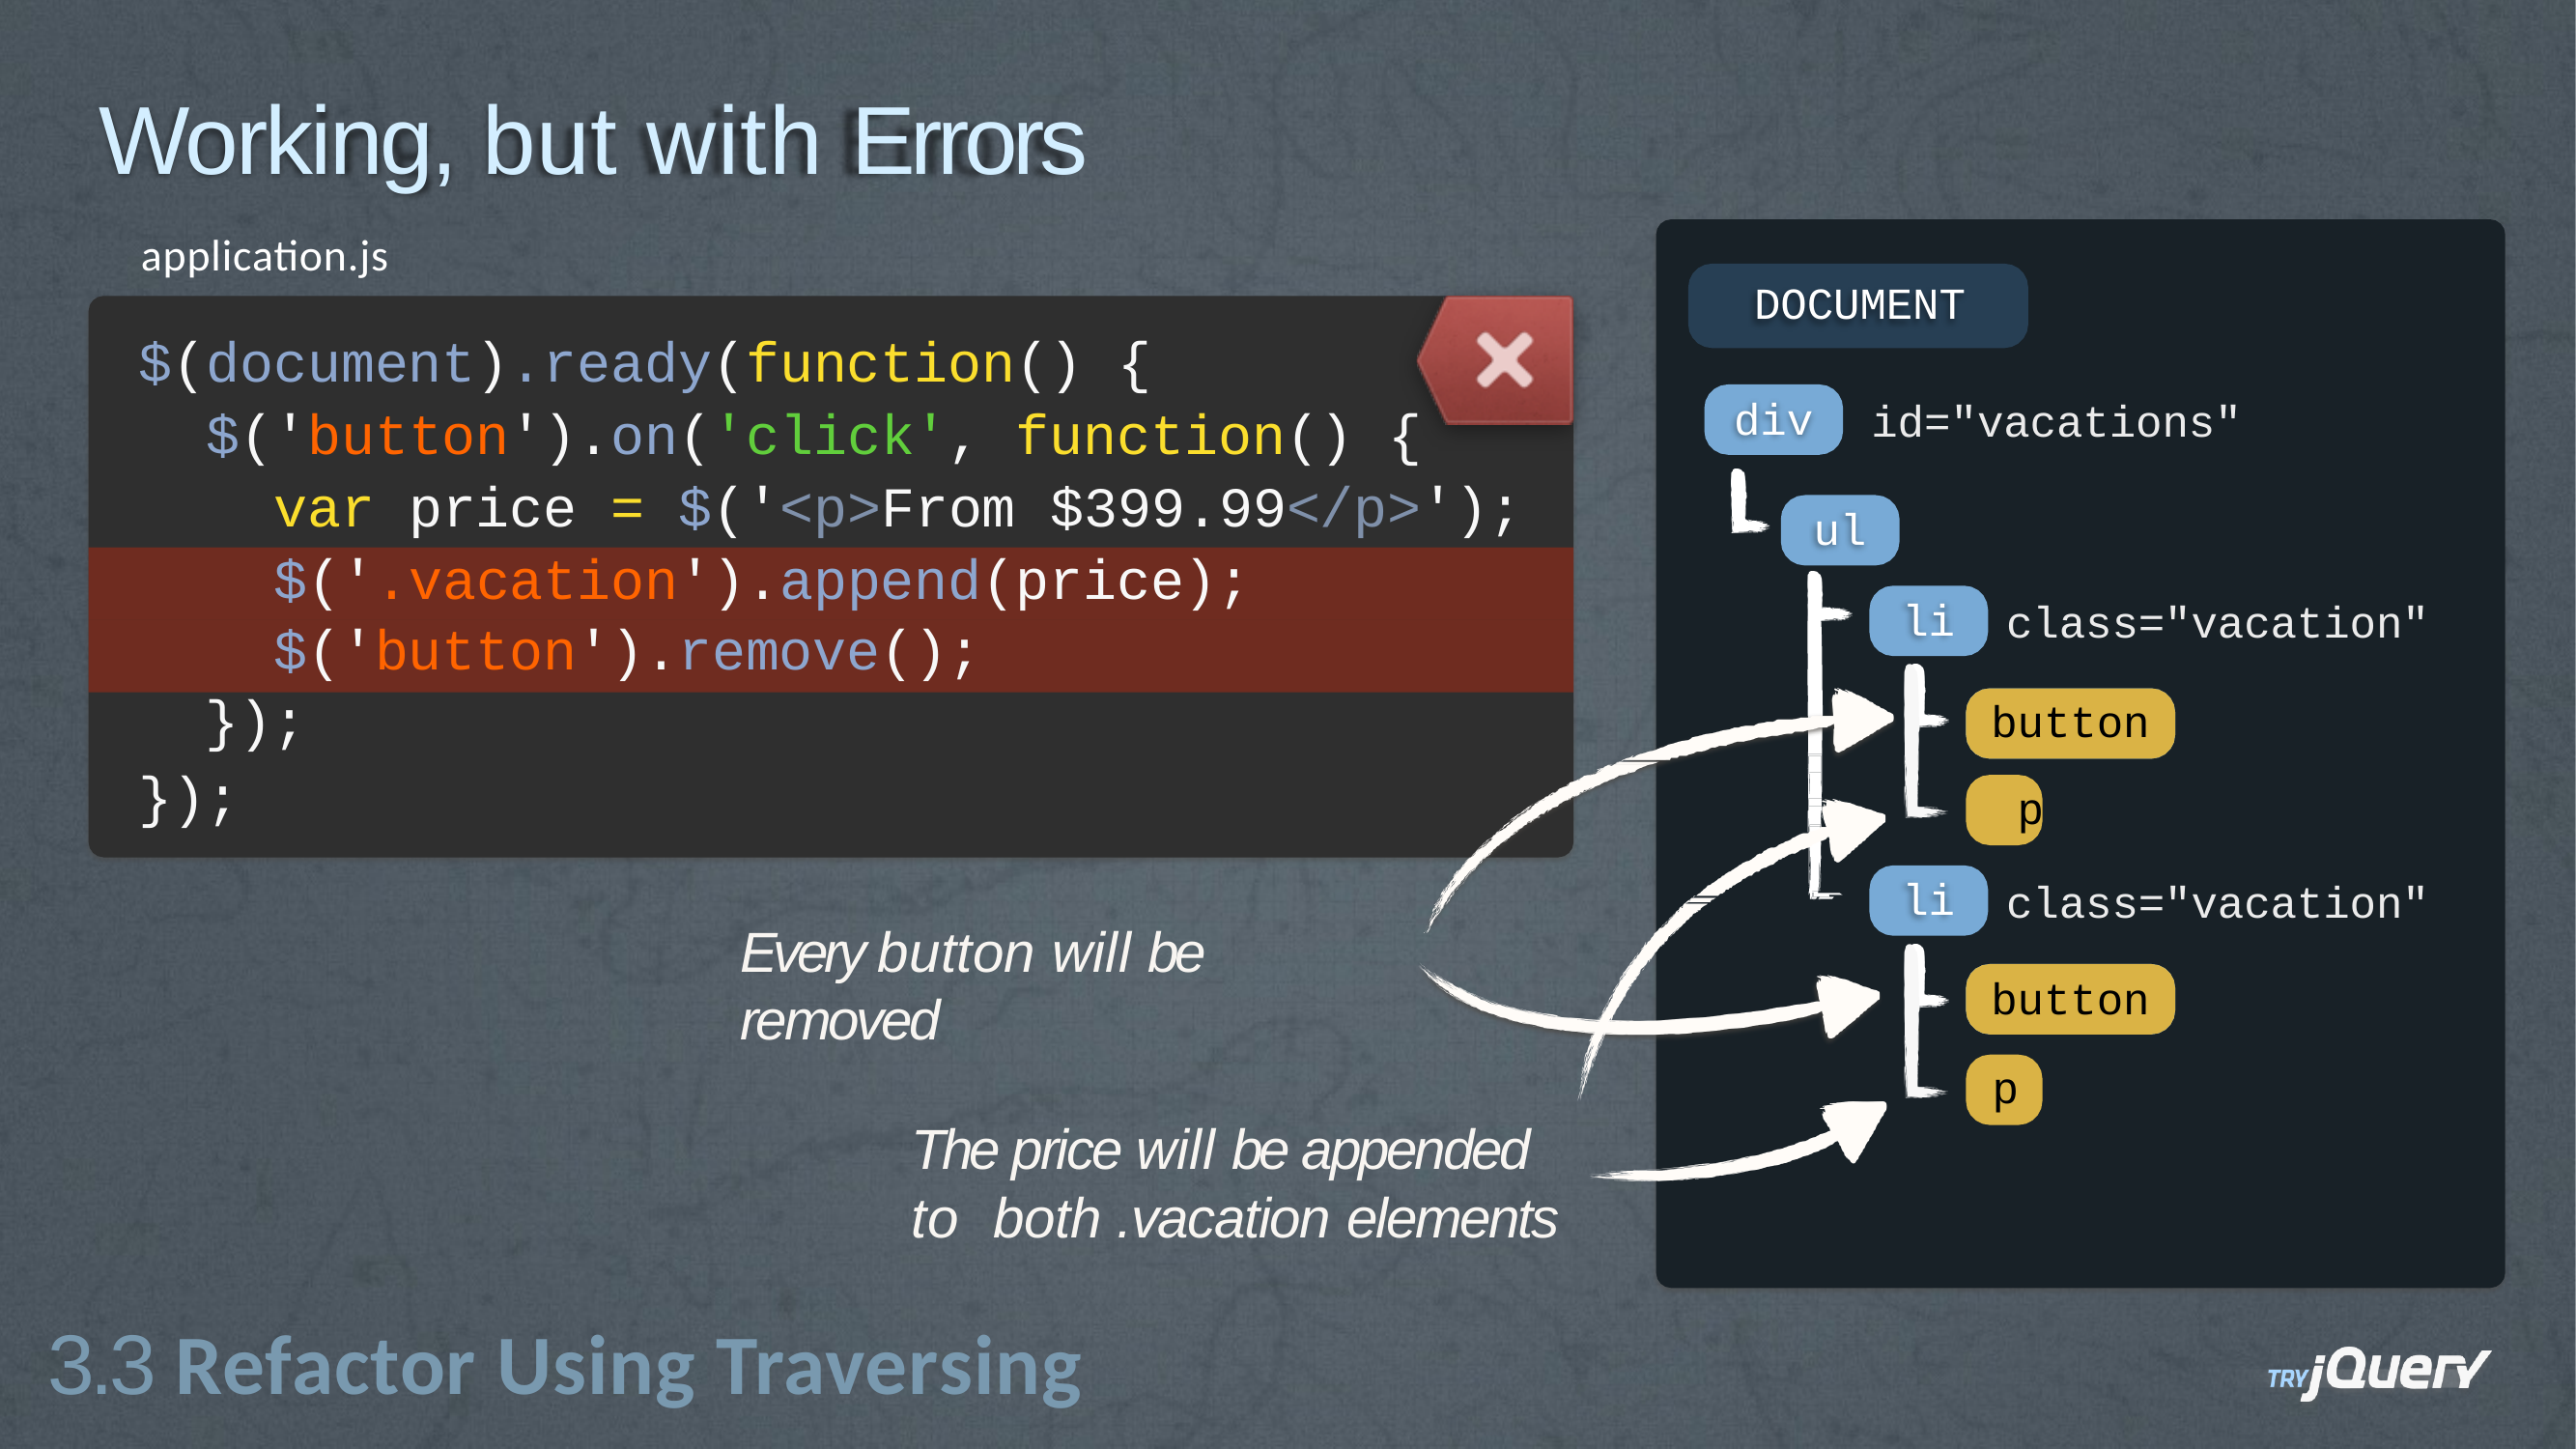

# Working, but with Errors

application.js
DOCUMENT
$(document).ready(function() {

div
id="vacations"
$('button').on('click', function() {

var price = $('<p>From $399.99</p>');
$('.vacation').append(price);
$('button').remove();

ul

li
class="vacation"

button  p

});
});

li
class="vacation"

Every button will be removed

button

p
The price will be appended to  both .vacation elements

3.3 Refactor Using Traversing